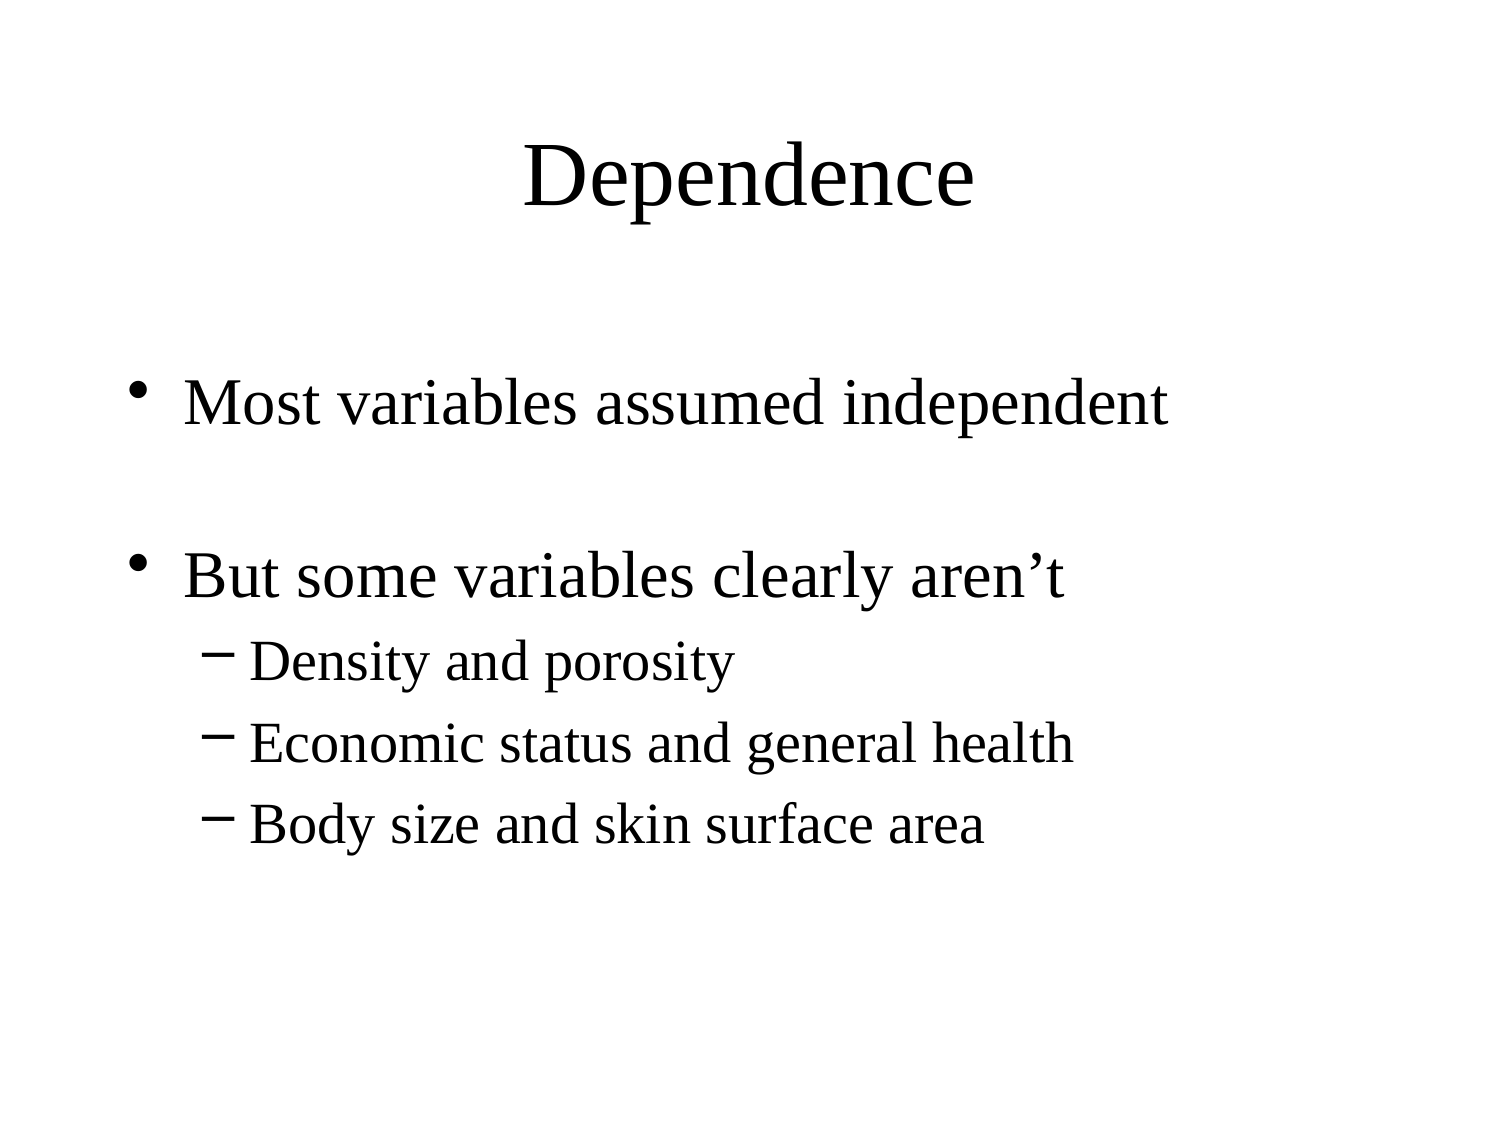

# Dependence
Most variables assumed independent

But some variables clearly aren’t
Density and porosity
Economic status and general health
Body size and skin surface area
Assumed IR independent of BW in duck example,
Intake independent of Bodymass in reservoir example

…but don’t big people eat and inhale more?